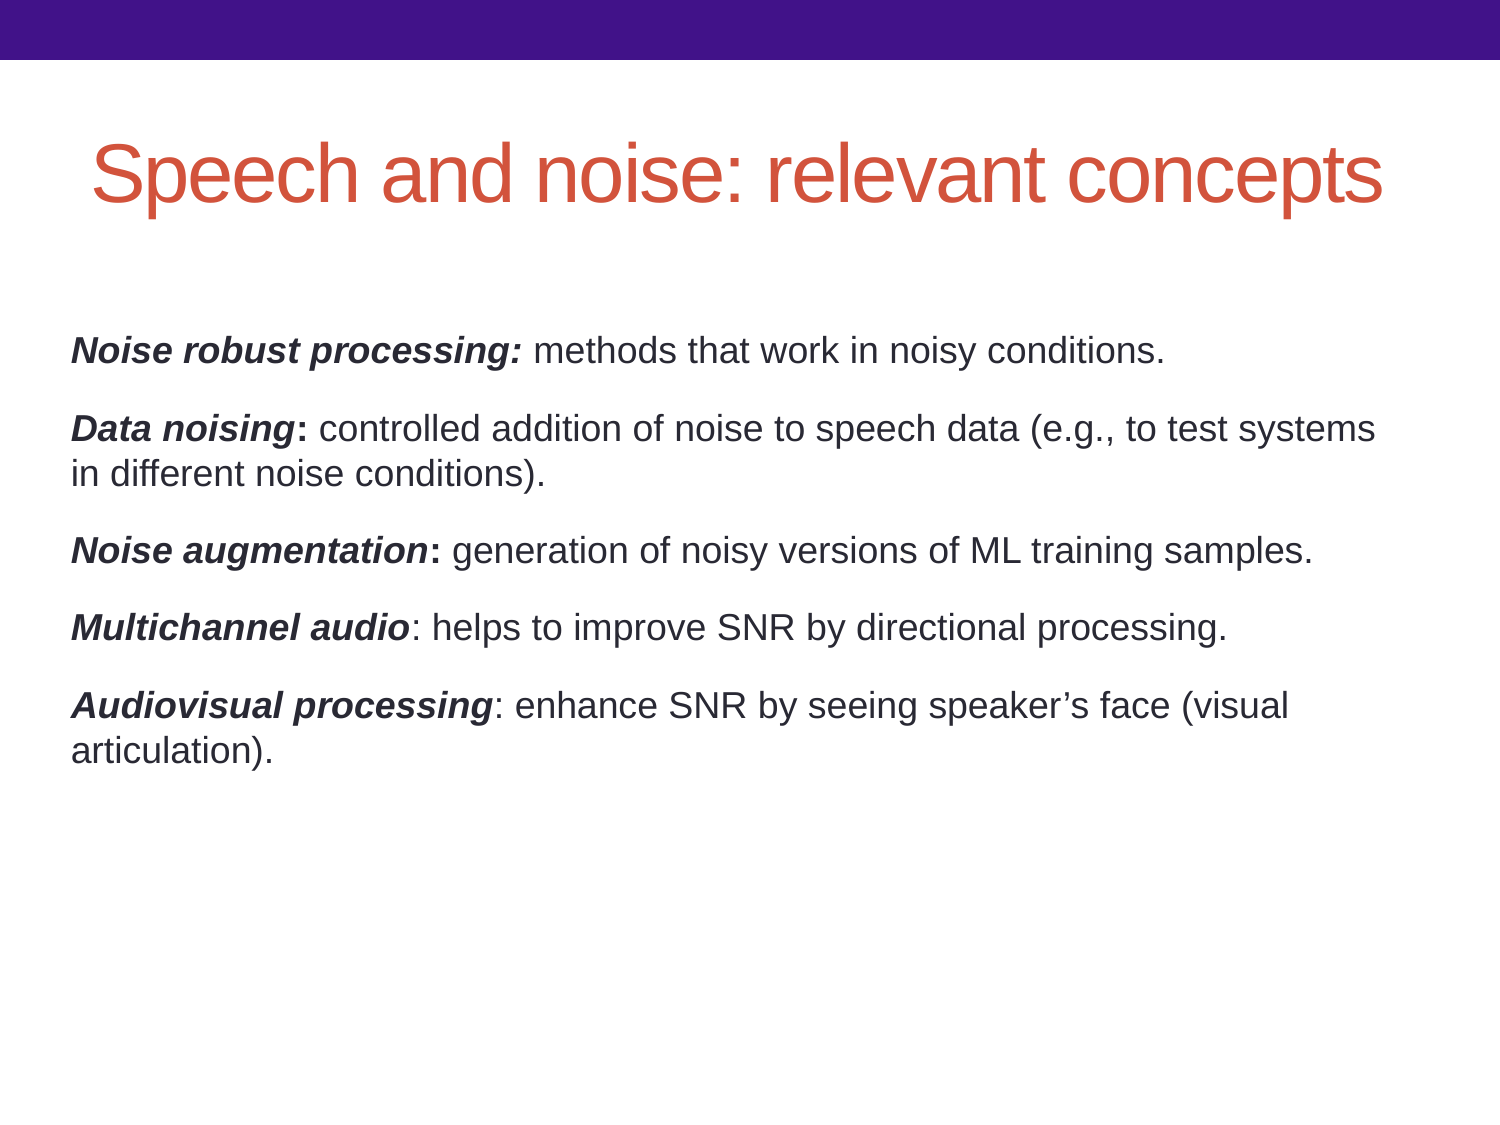

# Speech and noise: relevant concepts

Noise robust processing: methods that work in noisy conditions.
Data noising: controlled addition of noise to speech data (e.g., to test systems in different noise conditions).
Noise augmentation: generation of noisy versions of ML training samples.
Multichannel audio: helps to improve SNR by directional processing.
Audiovisual processing: enhance SNR by seeing speaker’s face (visual articulation).